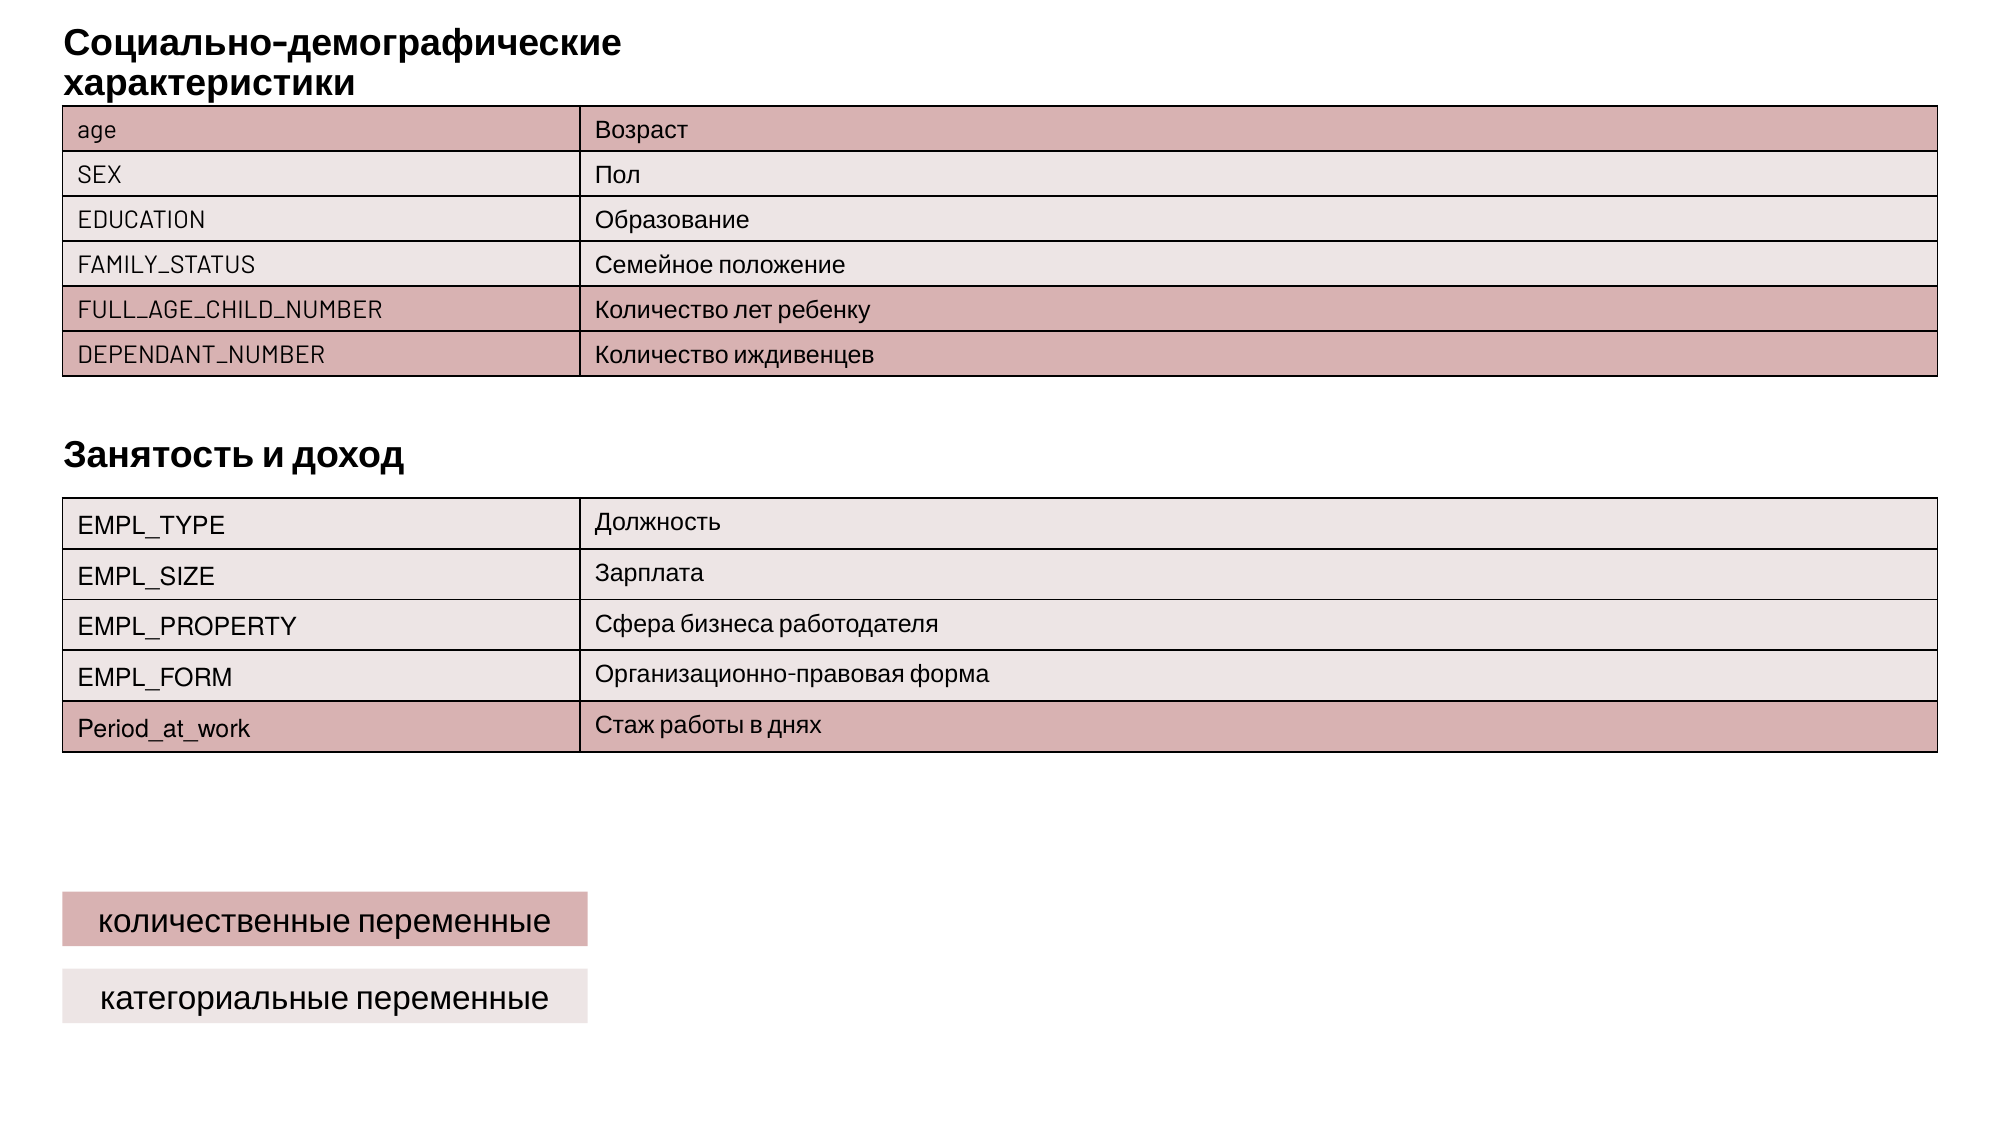

# Социально-демографические характеристики
| age | Возраст |
| --- | --- |
| SEX | Пол |
| EDUCATION | Образование |
| FAMILY\_STATUS | Семейное положение |
| FULL\_AGE\_CHILD\_NUMBER | Количество лет ребенку |
| DEPENDANT\_NUMBER | Количество иждивенцев |
Занятость и доход
| EMPL\_TYPE | Должность |
| --- | --- |
| EMPL\_SIZE | Зарплата |
| EMPL\_PROPERTY | Сфера бизнеса работодателя |
| EMPL\_FORM | Организационно-правовая форма |
| Period\_at\_work | Стаж работы в днях |
количественные переменные
категориальные переменные